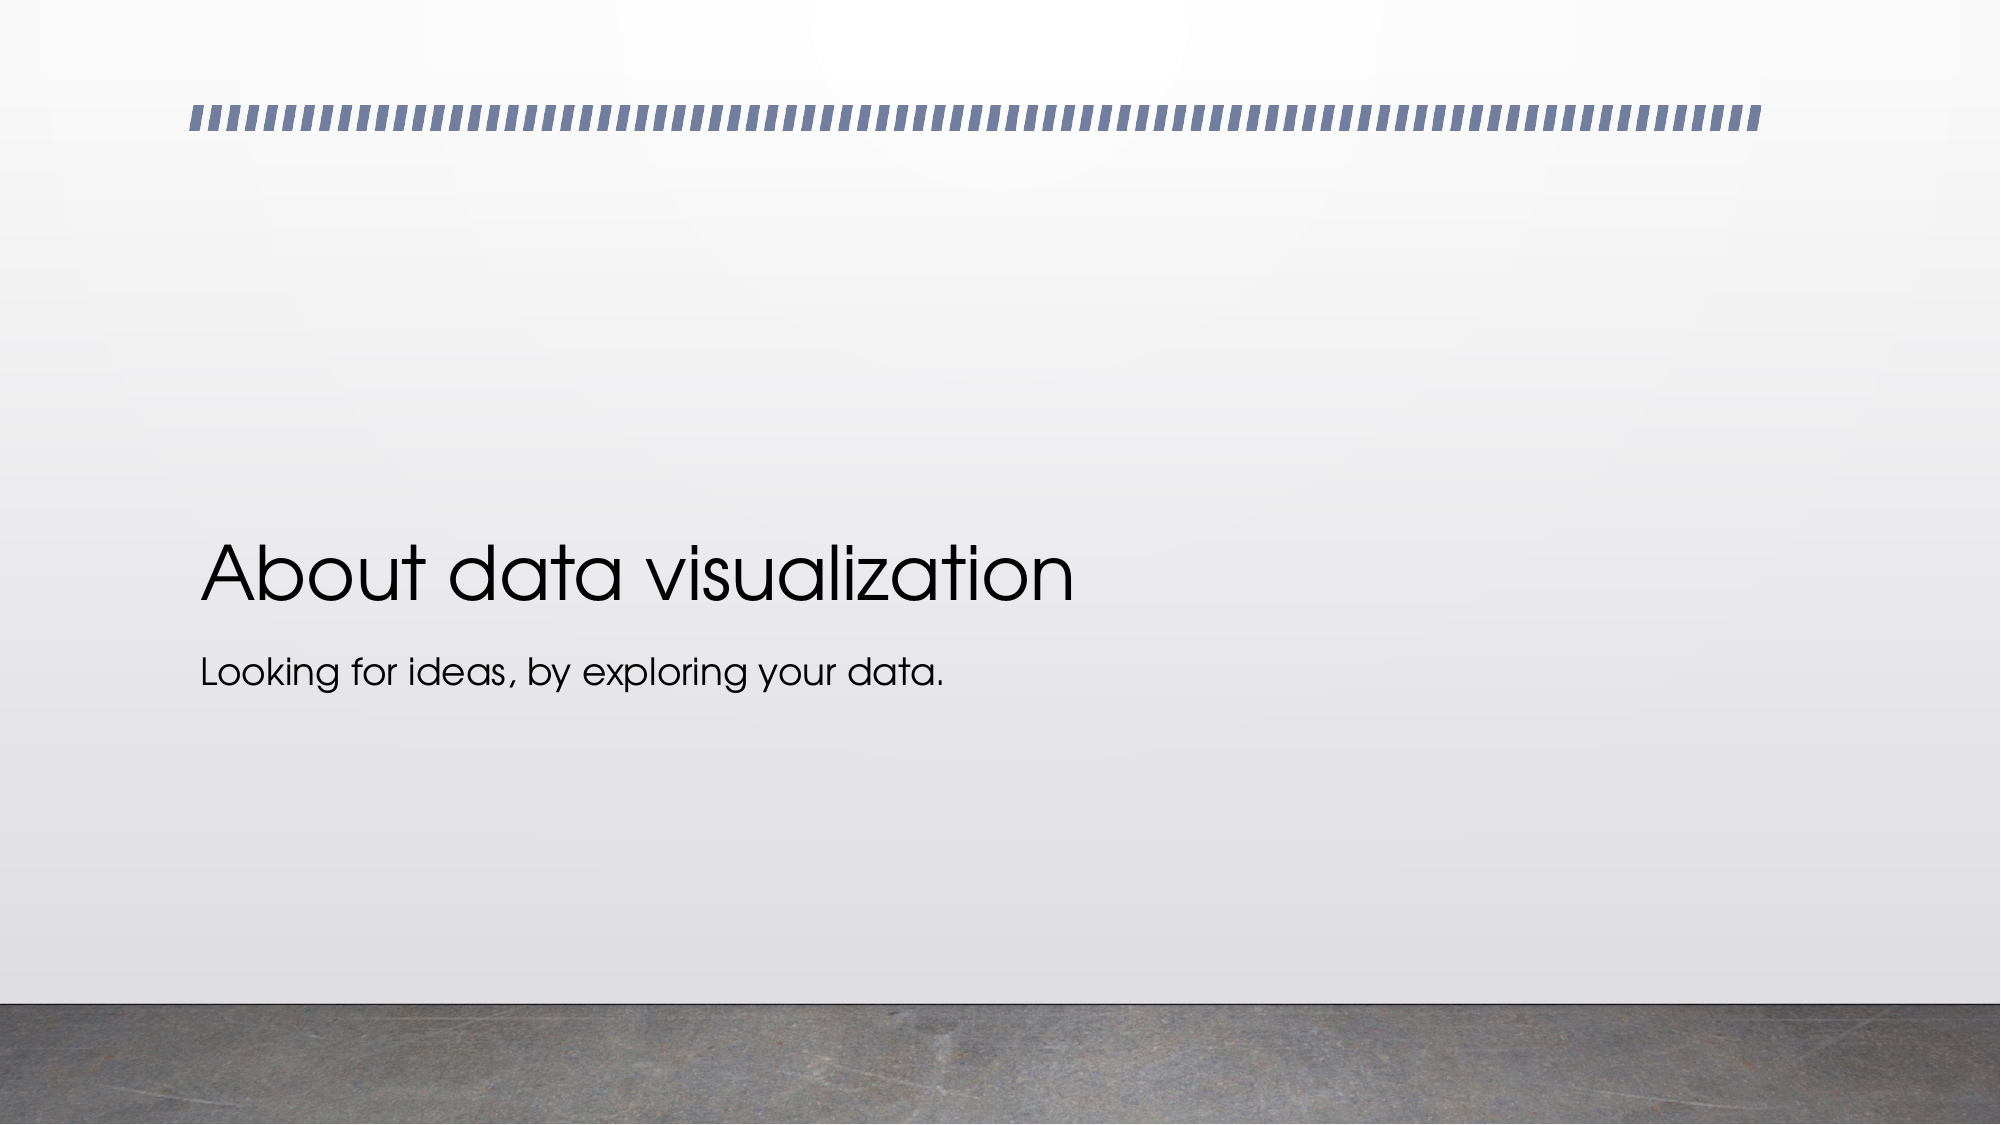

# About data visualization
Looking for ideas, by exploring your data.